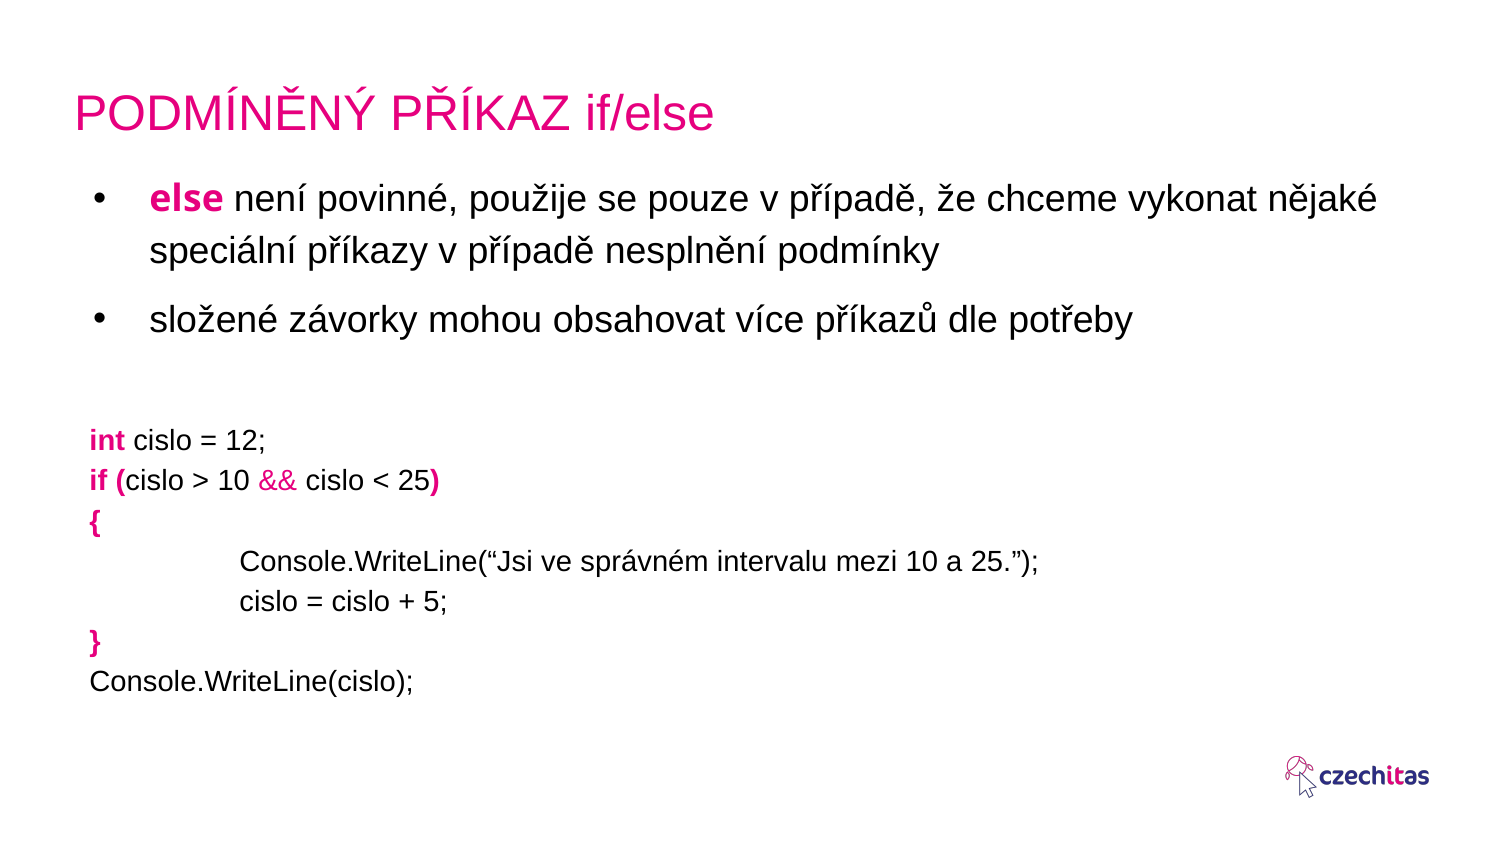

# PODMÍNĚNÝ PŘÍKAZ if/else
else není povinné, použije se pouze v případě, že chceme vykonat nějaké speciální příkazy v případě nesplnění podmínky
složené závorky mohou obsahovat více příkazů dle potřeby

int cislo = 12;
if (cislo > 10 && cislo < 25)
{
	Console.WriteLine(“Jsi ve správném intervalu mezi 10 a 25.”);
	cislo = cislo + 5;
}
Console.WriteLine(cislo);